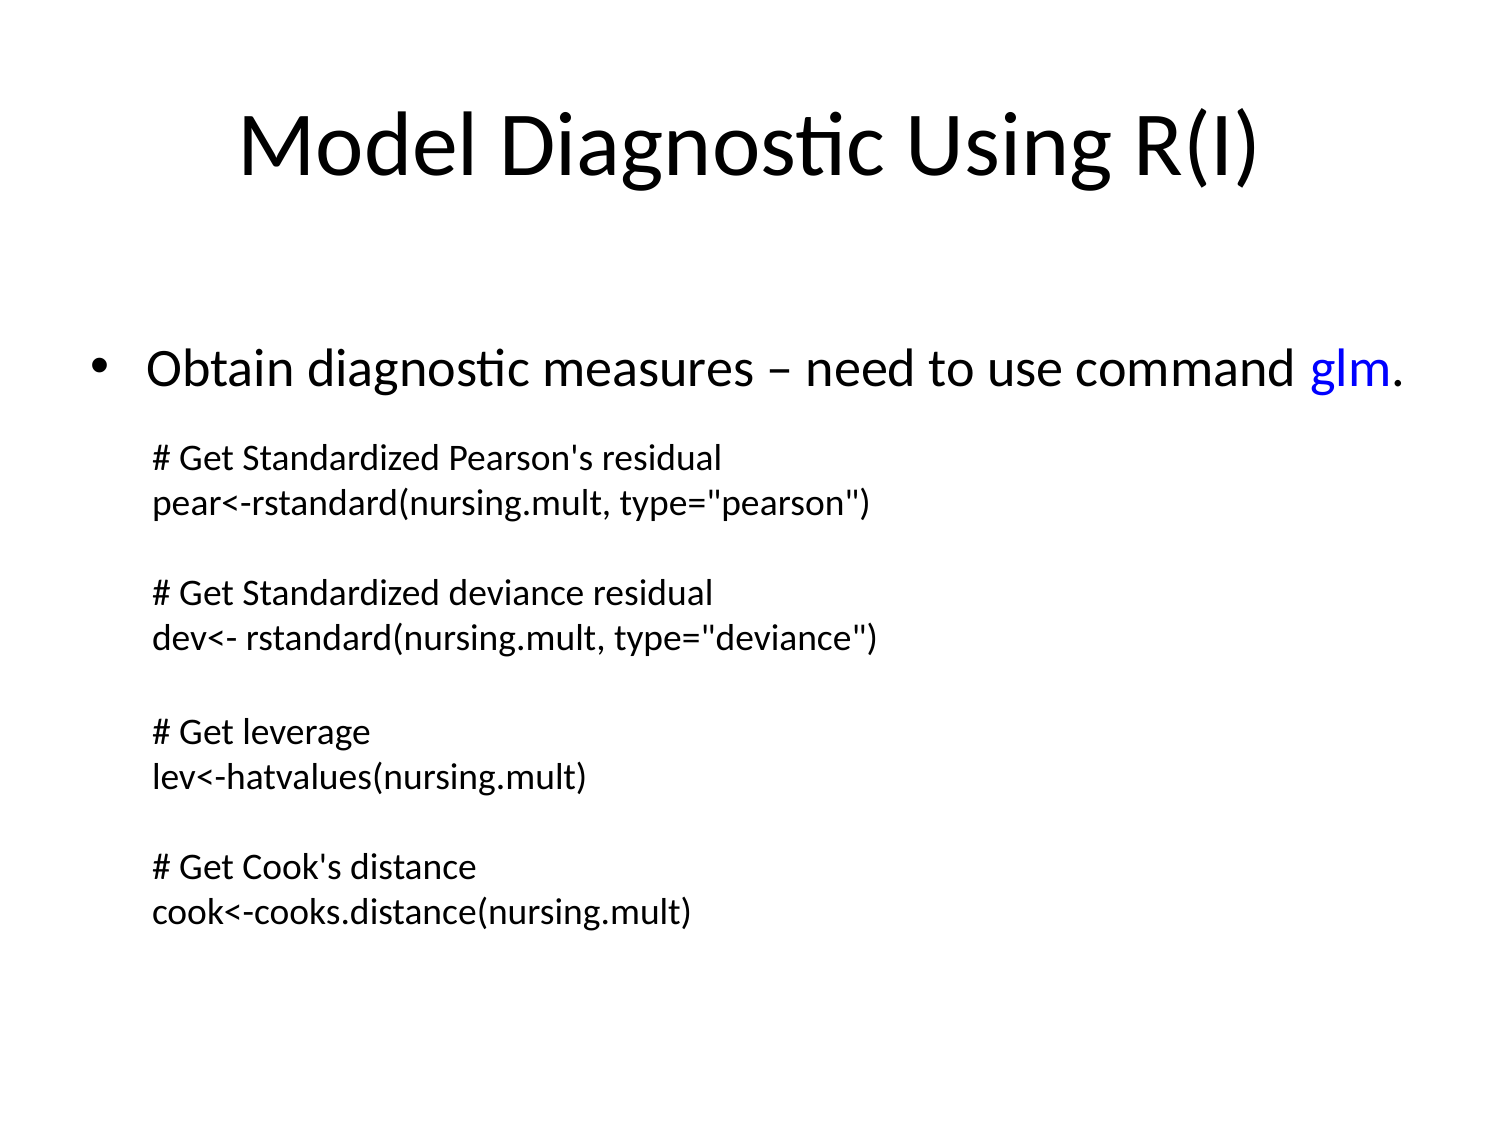

# Model Diagnostic Using R(I)
Obtain diagnostic measures – need to use command glm.

# Get Standardized Pearson's residual
pear<-rstandard(nursing.mult, type="pearson")

# Get Standardized deviance residual
dev<- rstandard(nursing.mult, type="deviance")

# Get leverage
lev<-hatvalues(nursing.mult)

# Get Cook's distance
cook<-cooks.distance(nursing.mult)